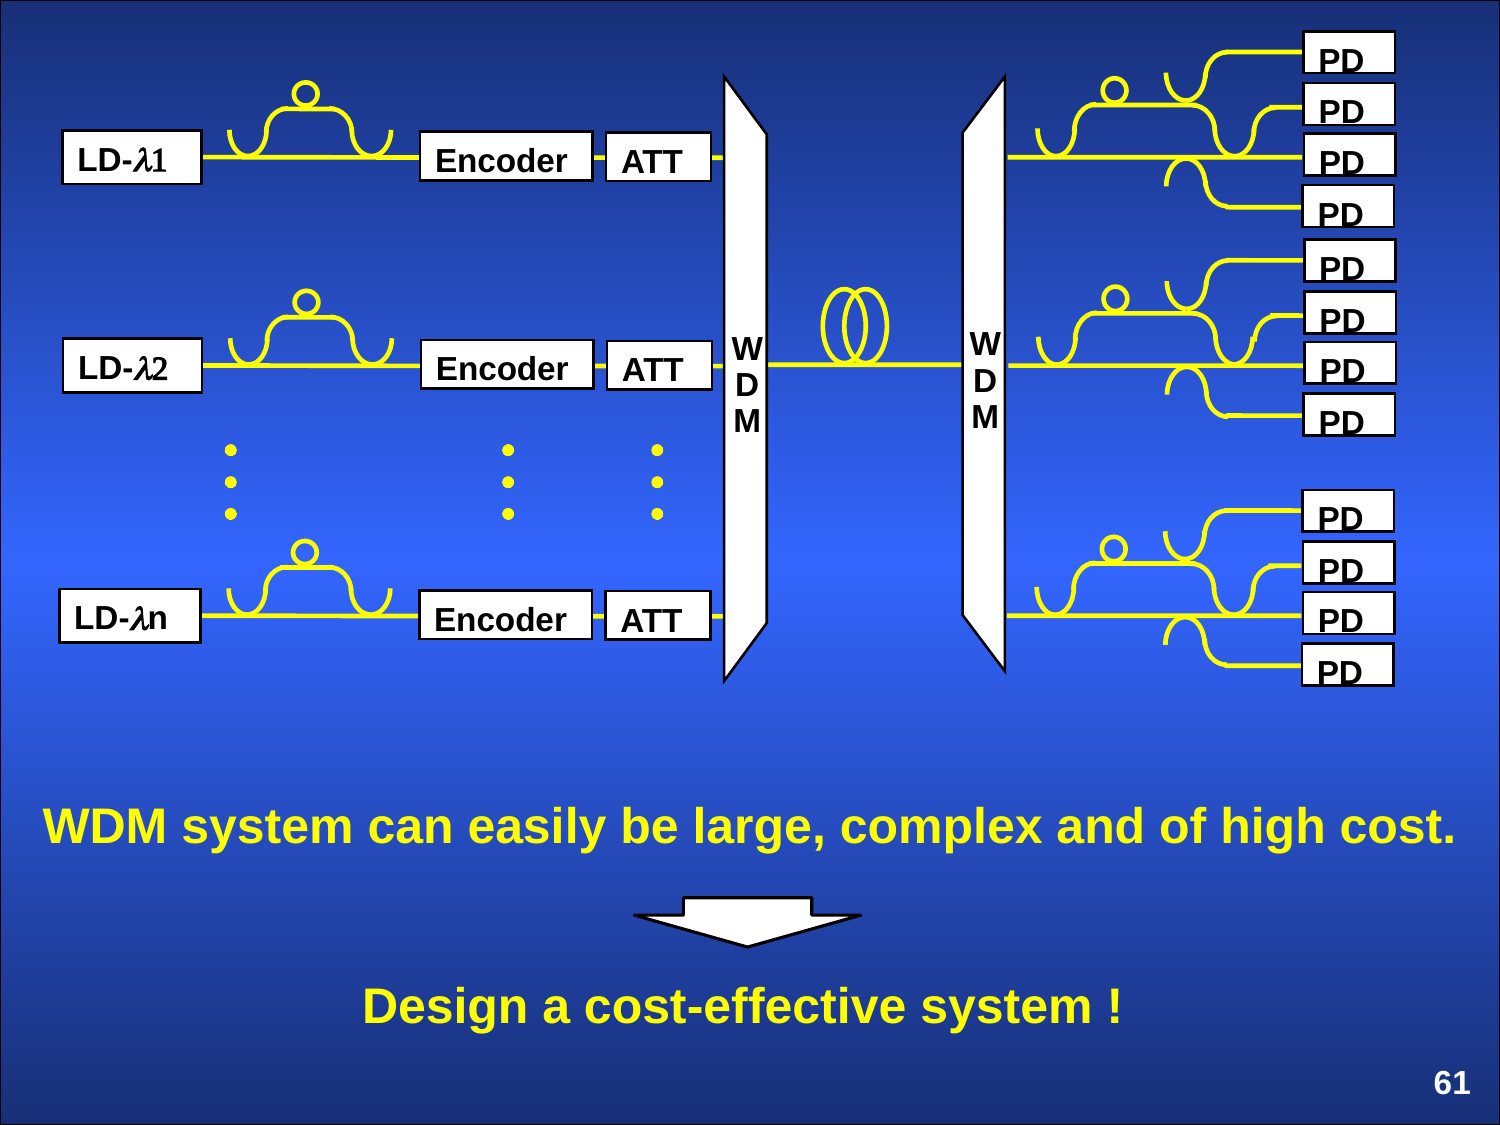

PD

PD
LD-λ1
Encoder
ATT
PD

PD
PD

PD
W
W
LD-λ2
Encoder
ATT
PD
D
D

PD
M
M

PD

PD
LD-λn
Encoder
ATT
PD

PD
WDM system can easily be large, complex and of high cost.

Design a cost-effective system !